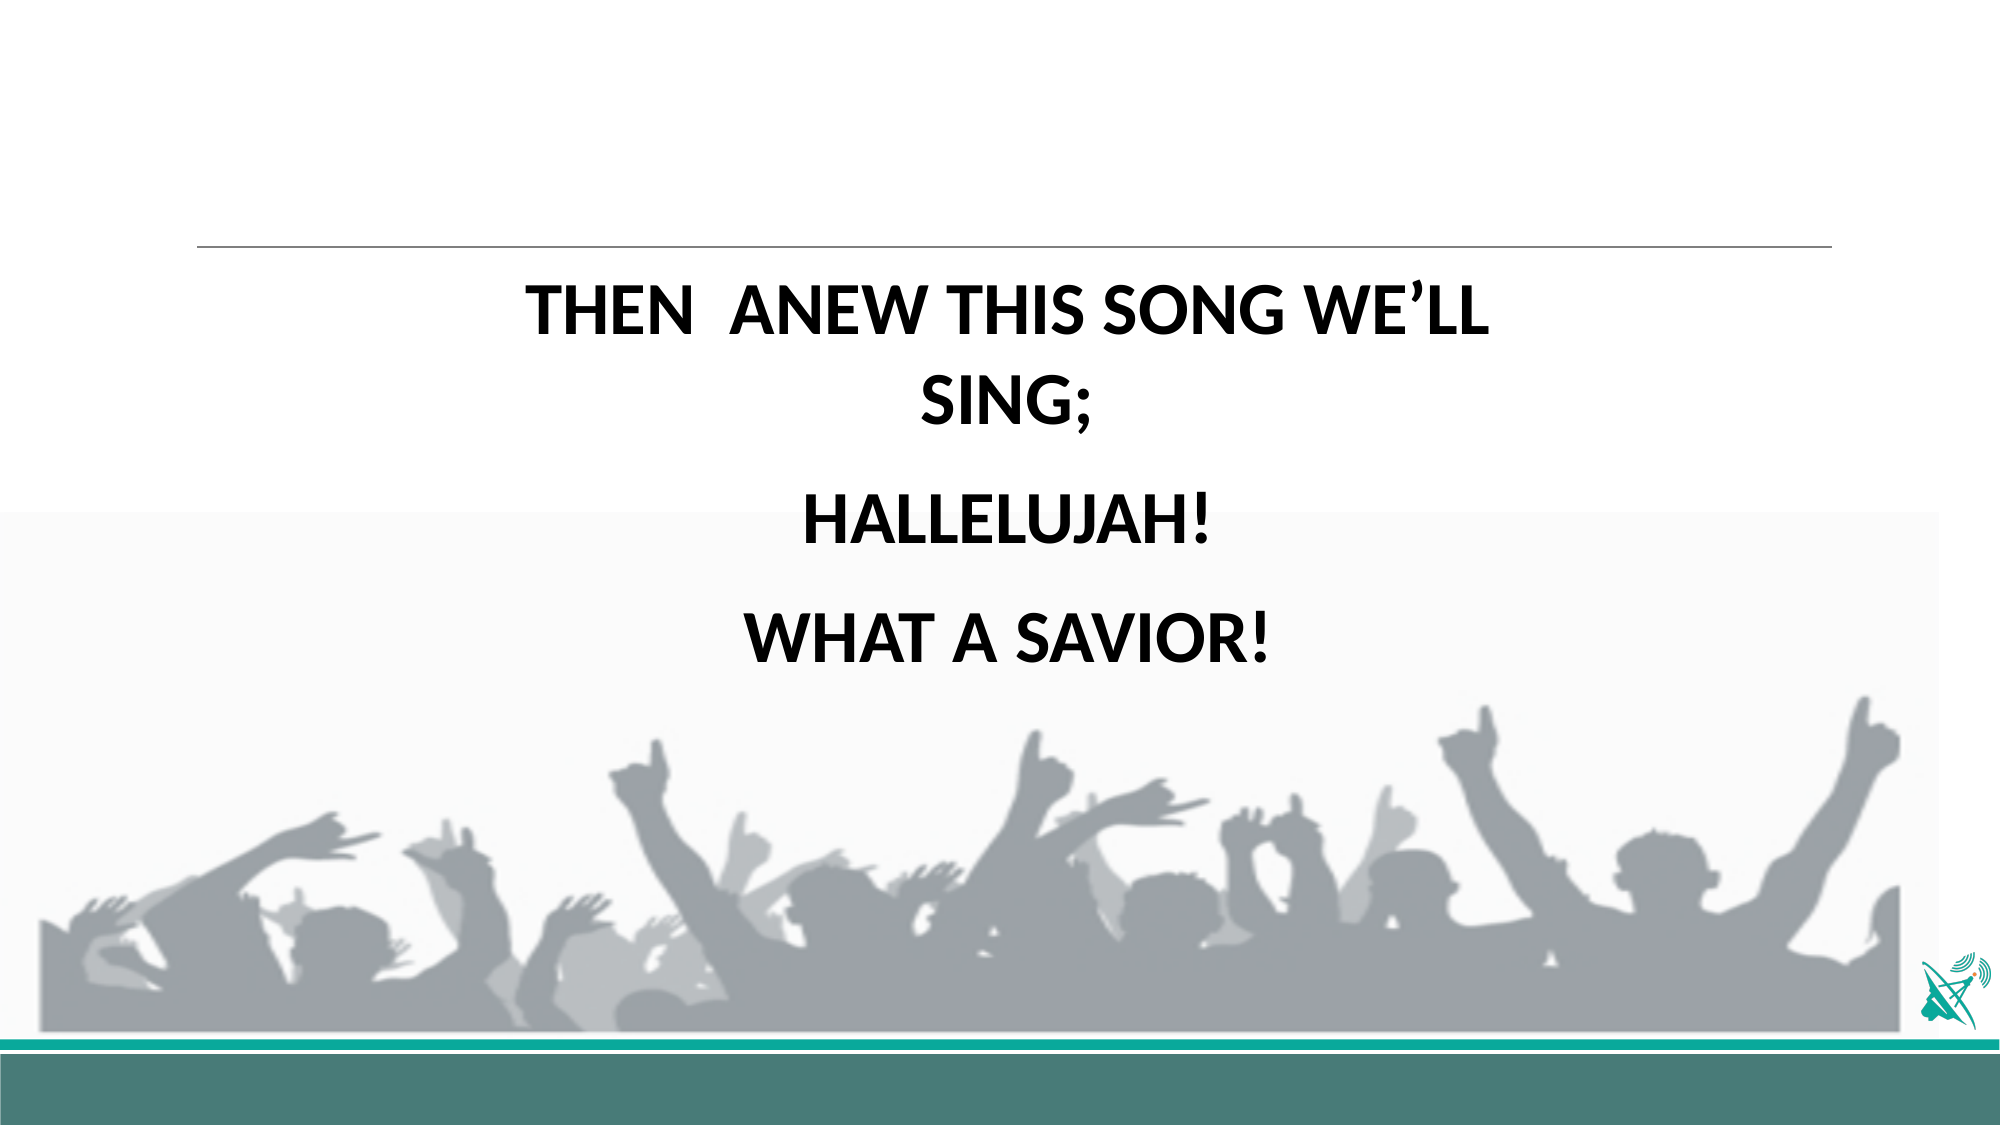

THEN  ANEW THIS SONG WE’LL SING;
HALLELUJAH!
WHAT A SAVIOR!